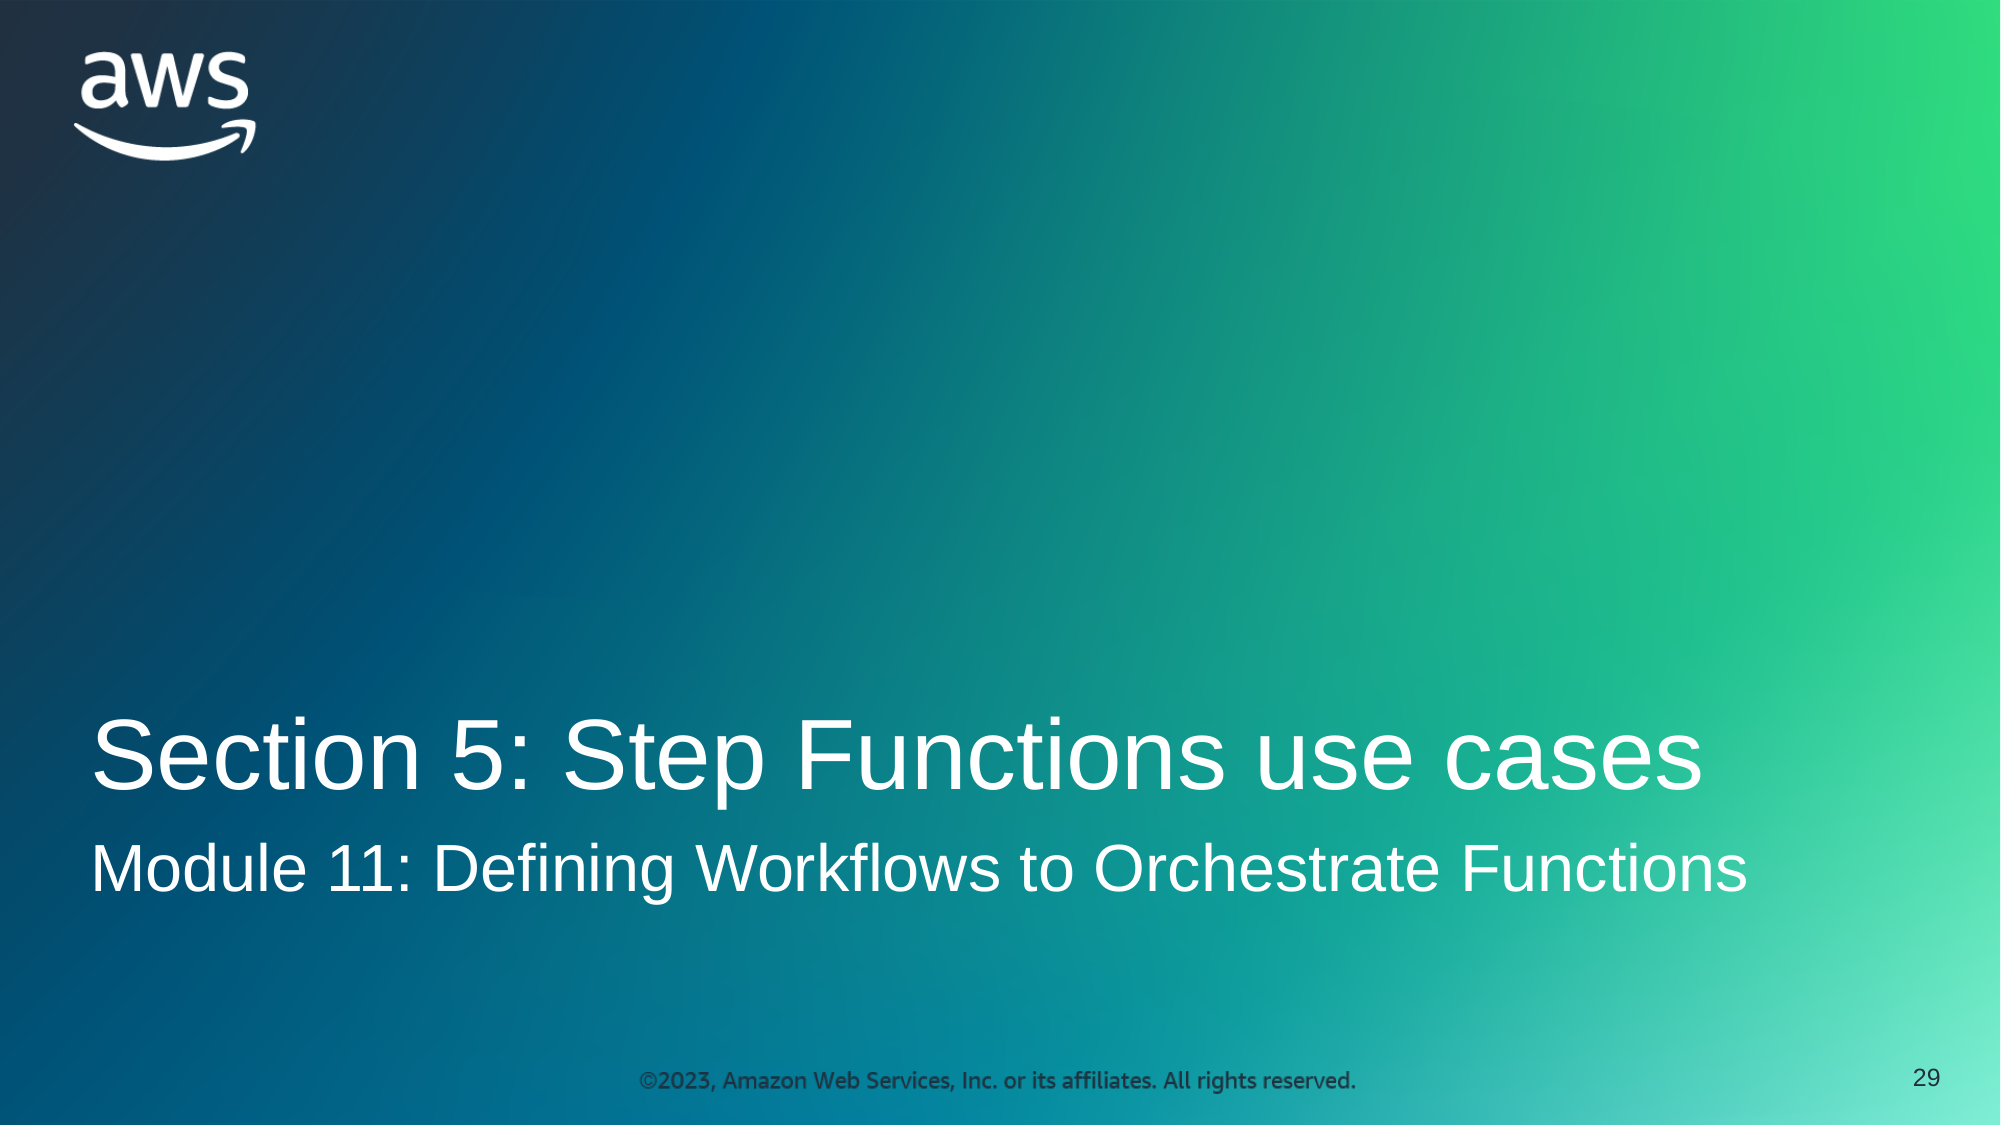

Section 5: Step Functions use cases
Module 11: Defining Workflows to Orchestrate Functions
29